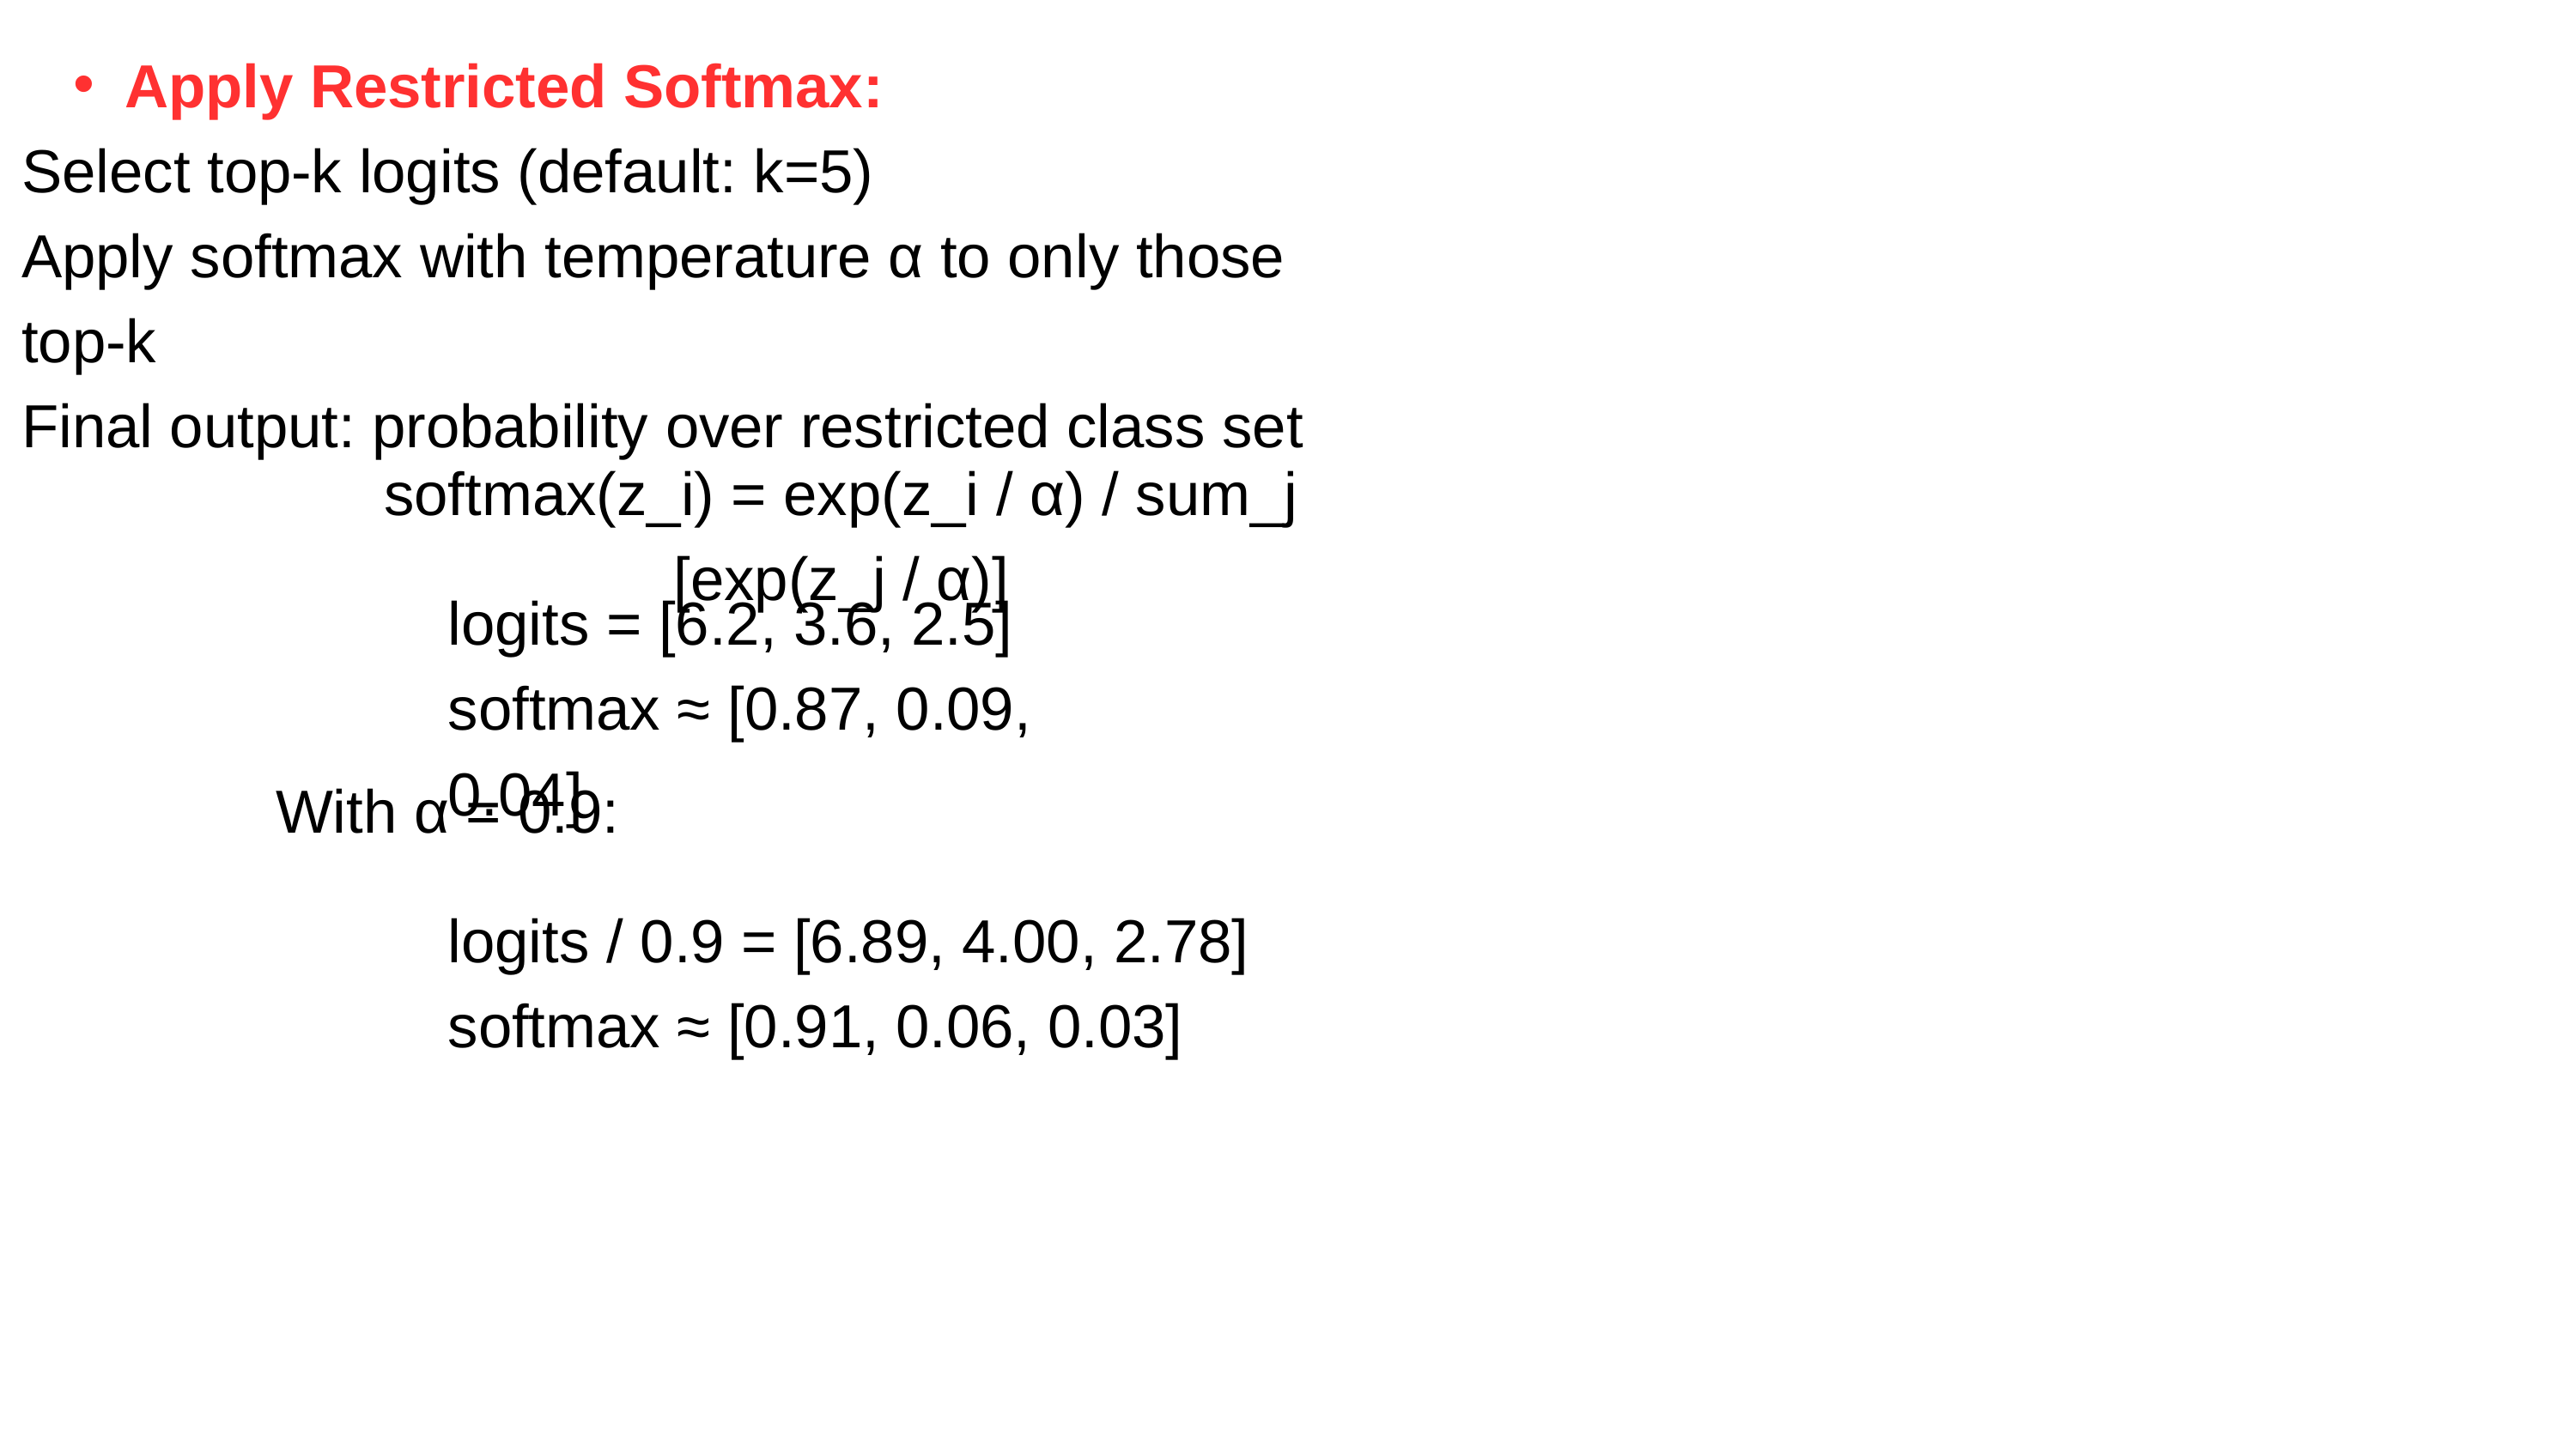

Apply Restricted Softmax:
Select top-k logits (default: k=5)
Apply softmax with temperature α to only those top-k
Final output: probability over restricted class set
softmax(z_i) = exp(z_i / α) / sum_j [exp(z_j / α)]
logits = [6.2, 3.6, 2.5]
softmax ≈ [0.87, 0.09, 0.04]
With α = 0.9:
logits / 0.9 = [6.89, 4.00, 2.78]
softmax ≈ [0.91, 0.06, 0.03]